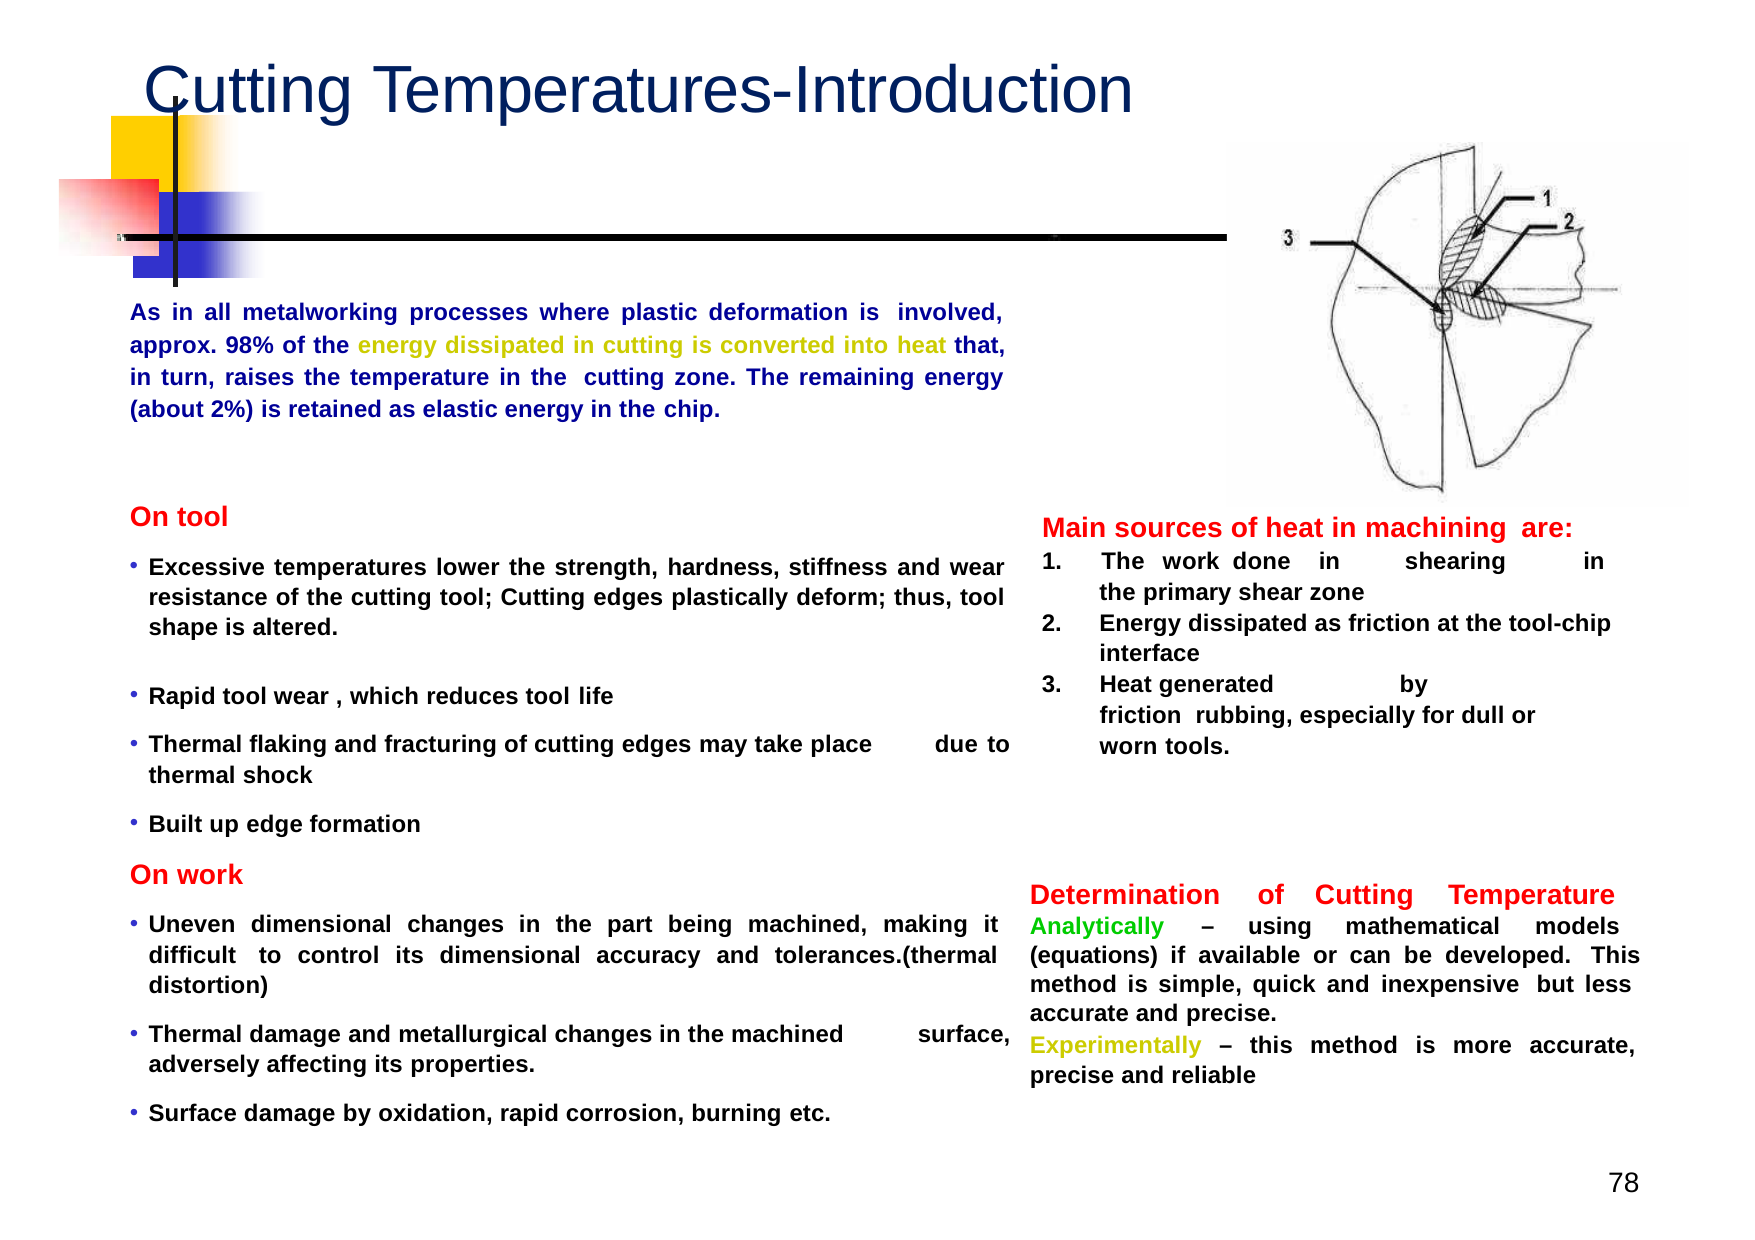

# Cutting Temperatures-Introduction

As in all metalworking processes where plastic deformation is involved,  approx. 98% of the energy dissipated in cutting is converted into heat that,  in turn, raises the temperature in the cutting zone. The remaining energy  (about 2%) is retained as elastic energy in the chip.
On tool
Excessive temperatures lower the strength, hardness, stiffness and wear  resistance of the cutting tool; Cutting edges plastically deform; thus, tool  shape is altered.
Main sources of heat in machining are:
1.	The   work  done	in	shearing
in
the primary shear zone
2.	Energy dissipated as friction at the tool-chip  interface
3.	Heat generated	by	friction  rubbing, especially for dull or worn tools.
Rapid tool wear , which reduces tool life
Thermal flaking and fracturing of cutting edges may take place  thermal shock
Built up edge formation
On work
due to
Determination	of
Analytically	–	using	mathematical	models
Cutting
Temperature
Uneven dimensional changes in the part being machined, making it  difficult to control its dimensional accuracy and tolerances.(thermal  distortion)
(equations) if available or can be developed. This  method is simple, quick and inexpensive but less   accurate and precise.
Experimentally – this method is more accurate,  precise and reliable
Thermal damage and metallurgical changes in the machined  adversely affecting its properties.
Surface damage by oxidation, rapid corrosion, burning etc.
surface,
78